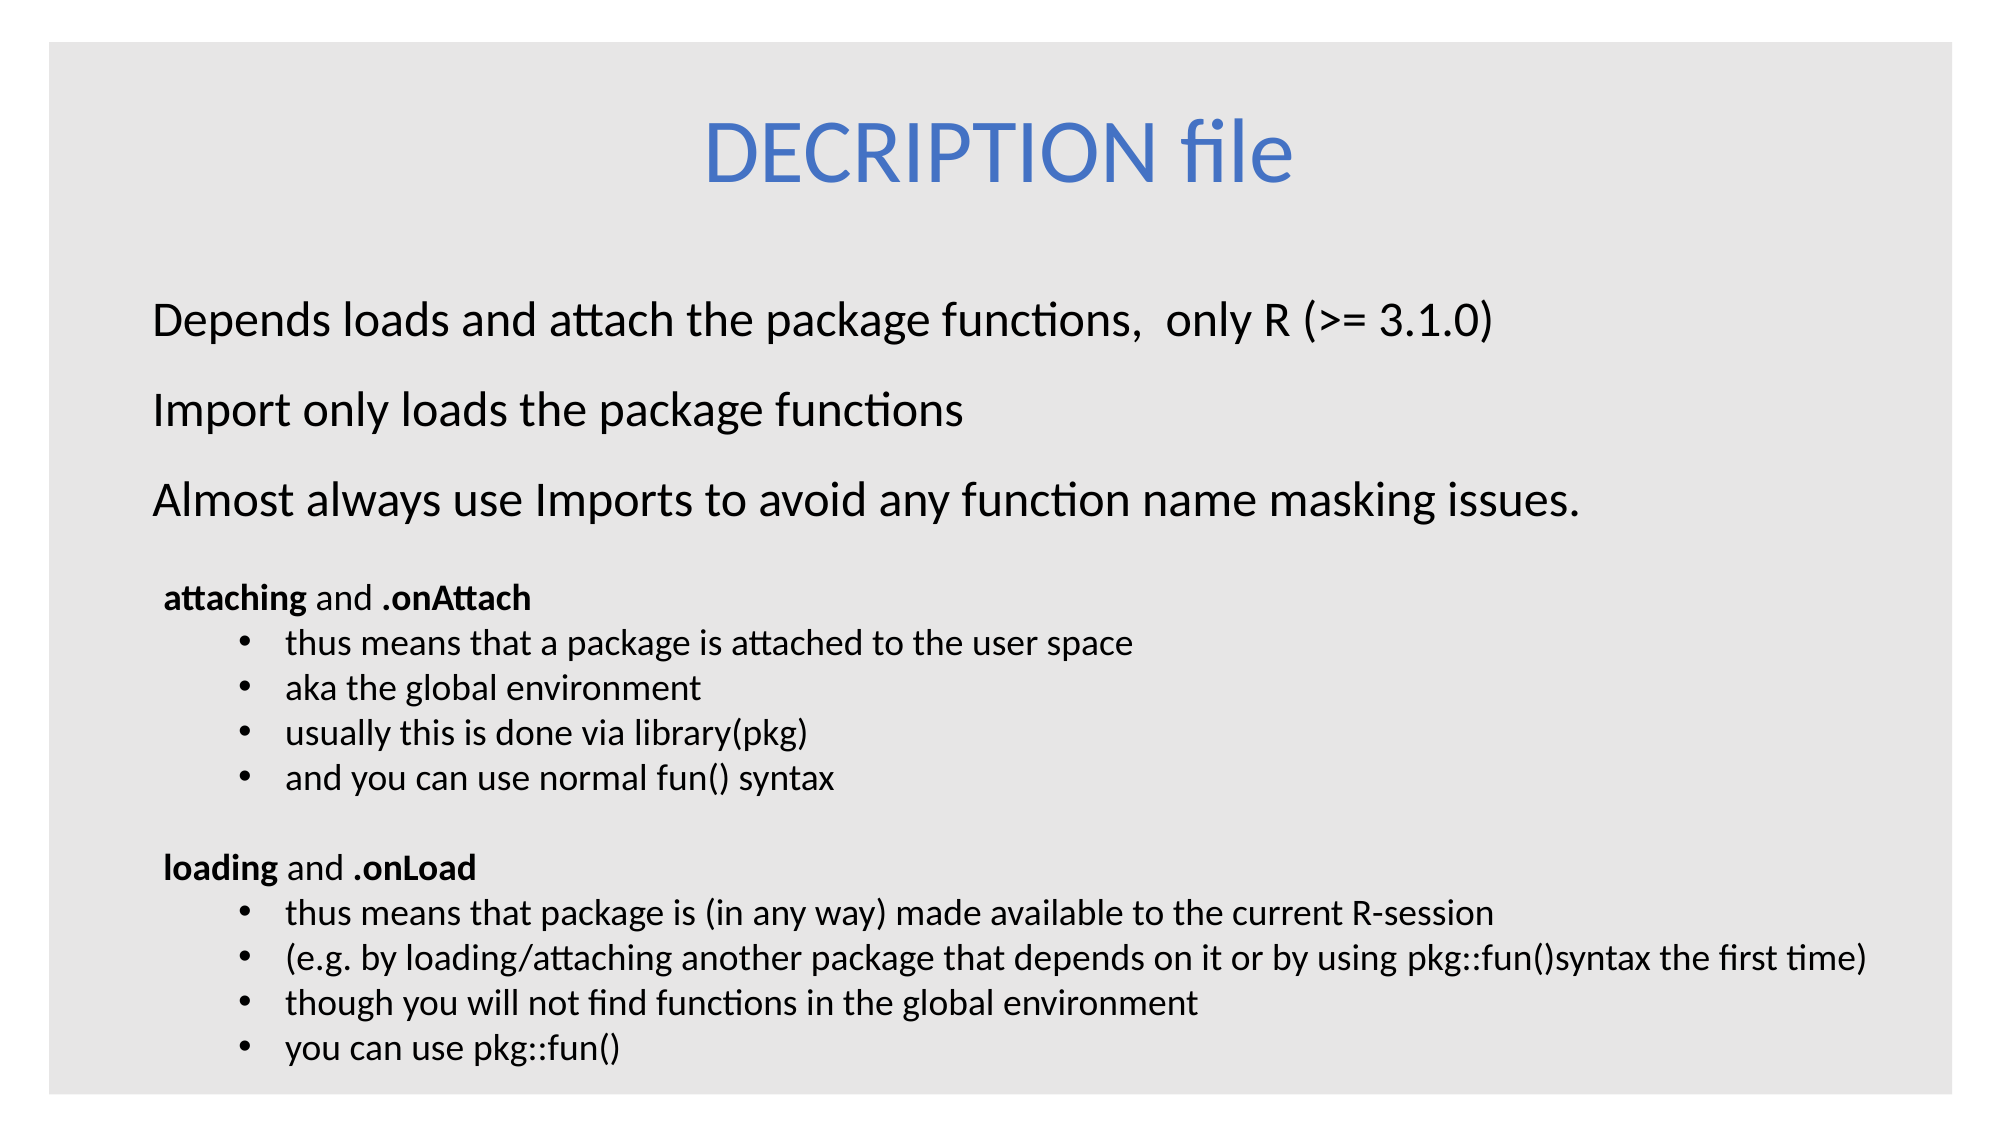

# DECRIPTION file
Depends loads and attach the package functions,  only R (>= 3.1.0)
Import only loads the package functions
Almost always use Imports to avoid any function name masking issues.

attaching and .onAttach
thus means that a package is attached to the user space
aka the global environment
usually this is done via library(pkg)
and you can use normal fun() syntax

loading and .onLoad
thus means that package is (in any way) made available to the current R-session
(e.g. by loading/attaching another package that depends on it or by using pkg::fun()syntax the first time)
though you will not find functions in the global environment
you can use pkg::fun()